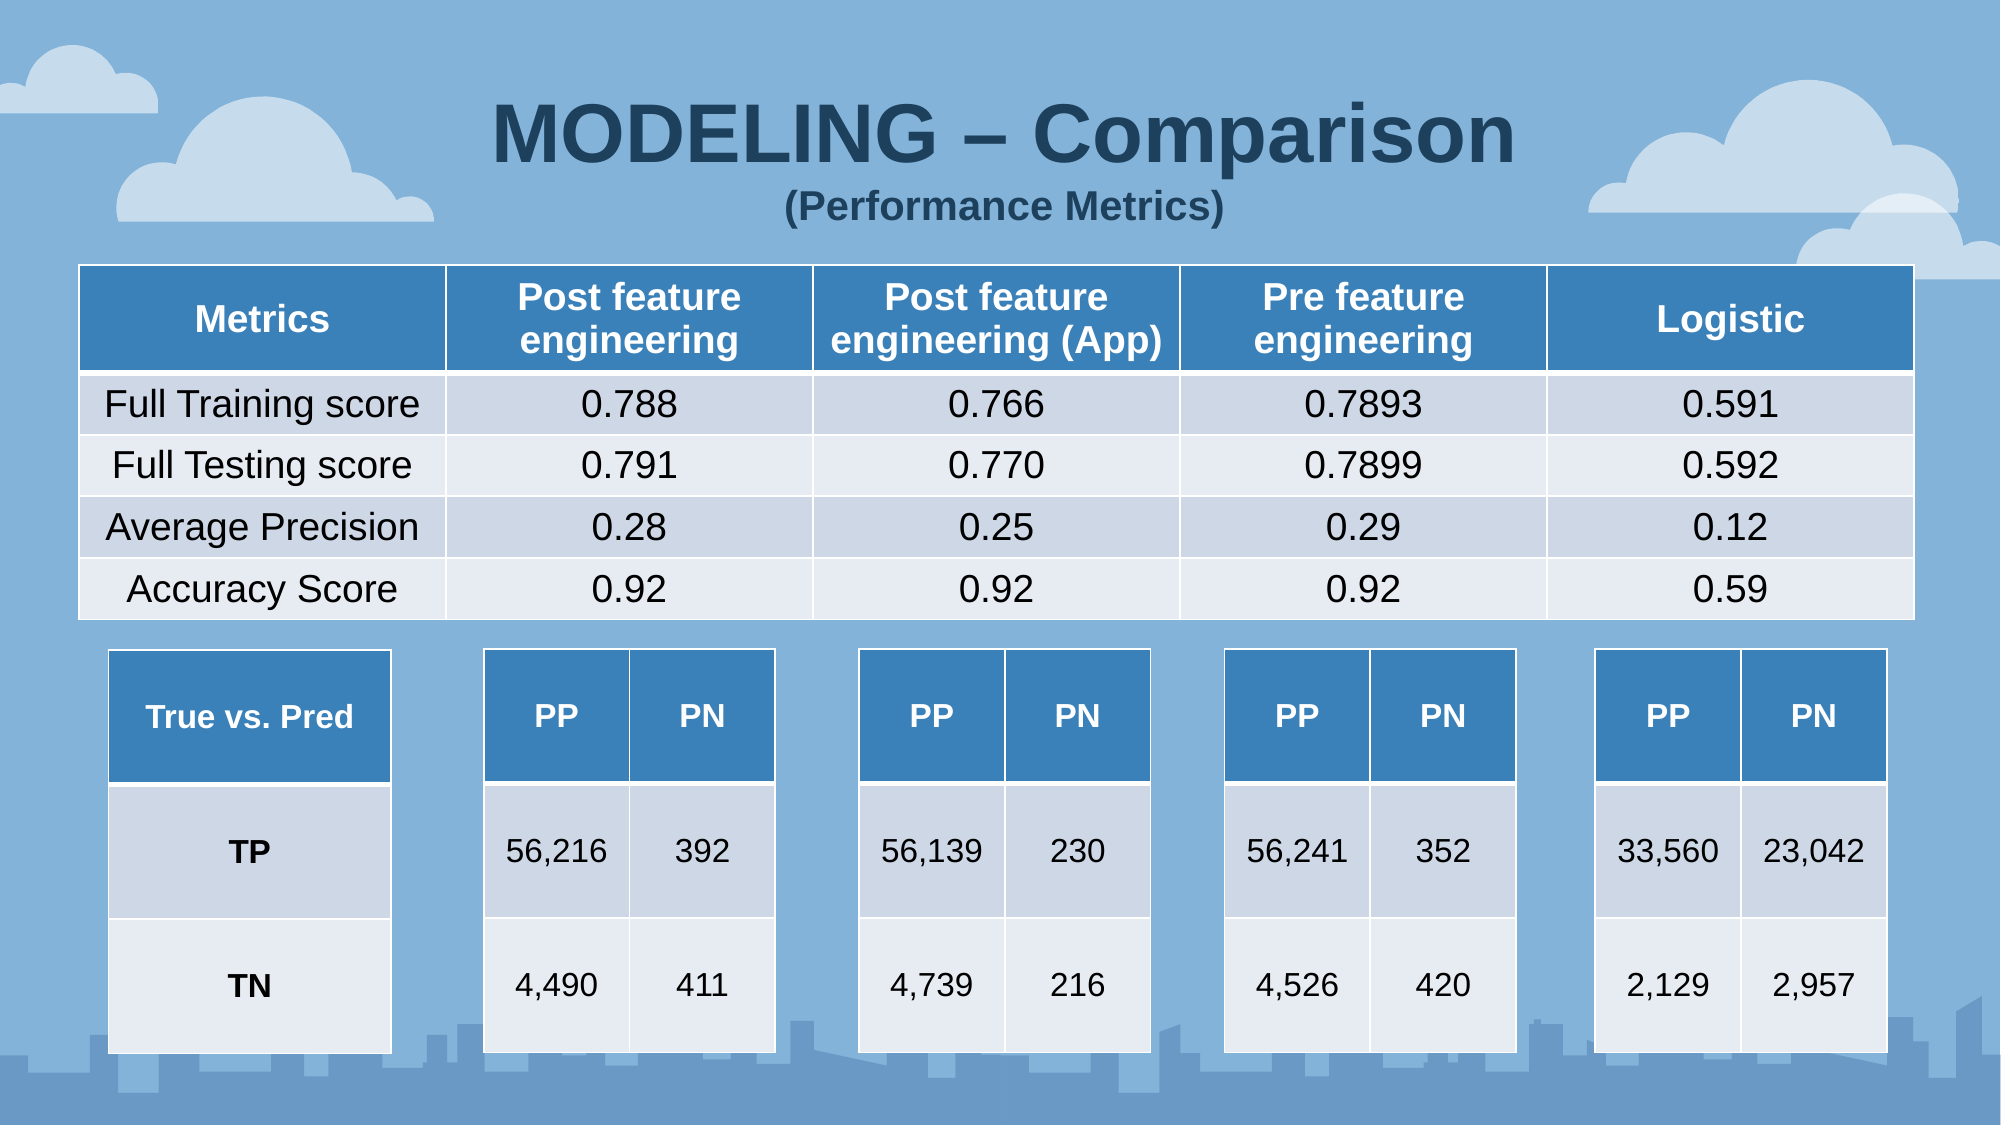

MODELING – Comparison
(Performance Metrics)
| Metrics | Post feature engineering | Post feature engineering (App) | Pre feature engineering | Logistic |
| --- | --- | --- | --- | --- |
| Full Training score | 0.788 | 0.766 | 0.7893 | 0.591 |
| Full Testing score | 0.791 | 0.770 | 0.7899 | 0.592 |
| Average Precision | 0.28 | 0.25 | 0.29 | 0.12 |
| Accuracy Score | 0.92 | 0.92 | 0.92 | 0.59 |
| PP | PN |
| --- | --- |
| 56,216 | 392 |
| 4,490 | 411 |
| PP | PN |
| --- | --- |
| 56,139 | 230 |
| 4,739 | 216 |
| PP | PN |
| --- | --- |
| 56,241 | 352 |
| 4,526 | 420 |
| PP | PN |
| --- | --- |
| 33,560 | 23,042 |
| 2,129 | 2,957 |
| True vs. Pred |
| --- |
| TP |
| TN |